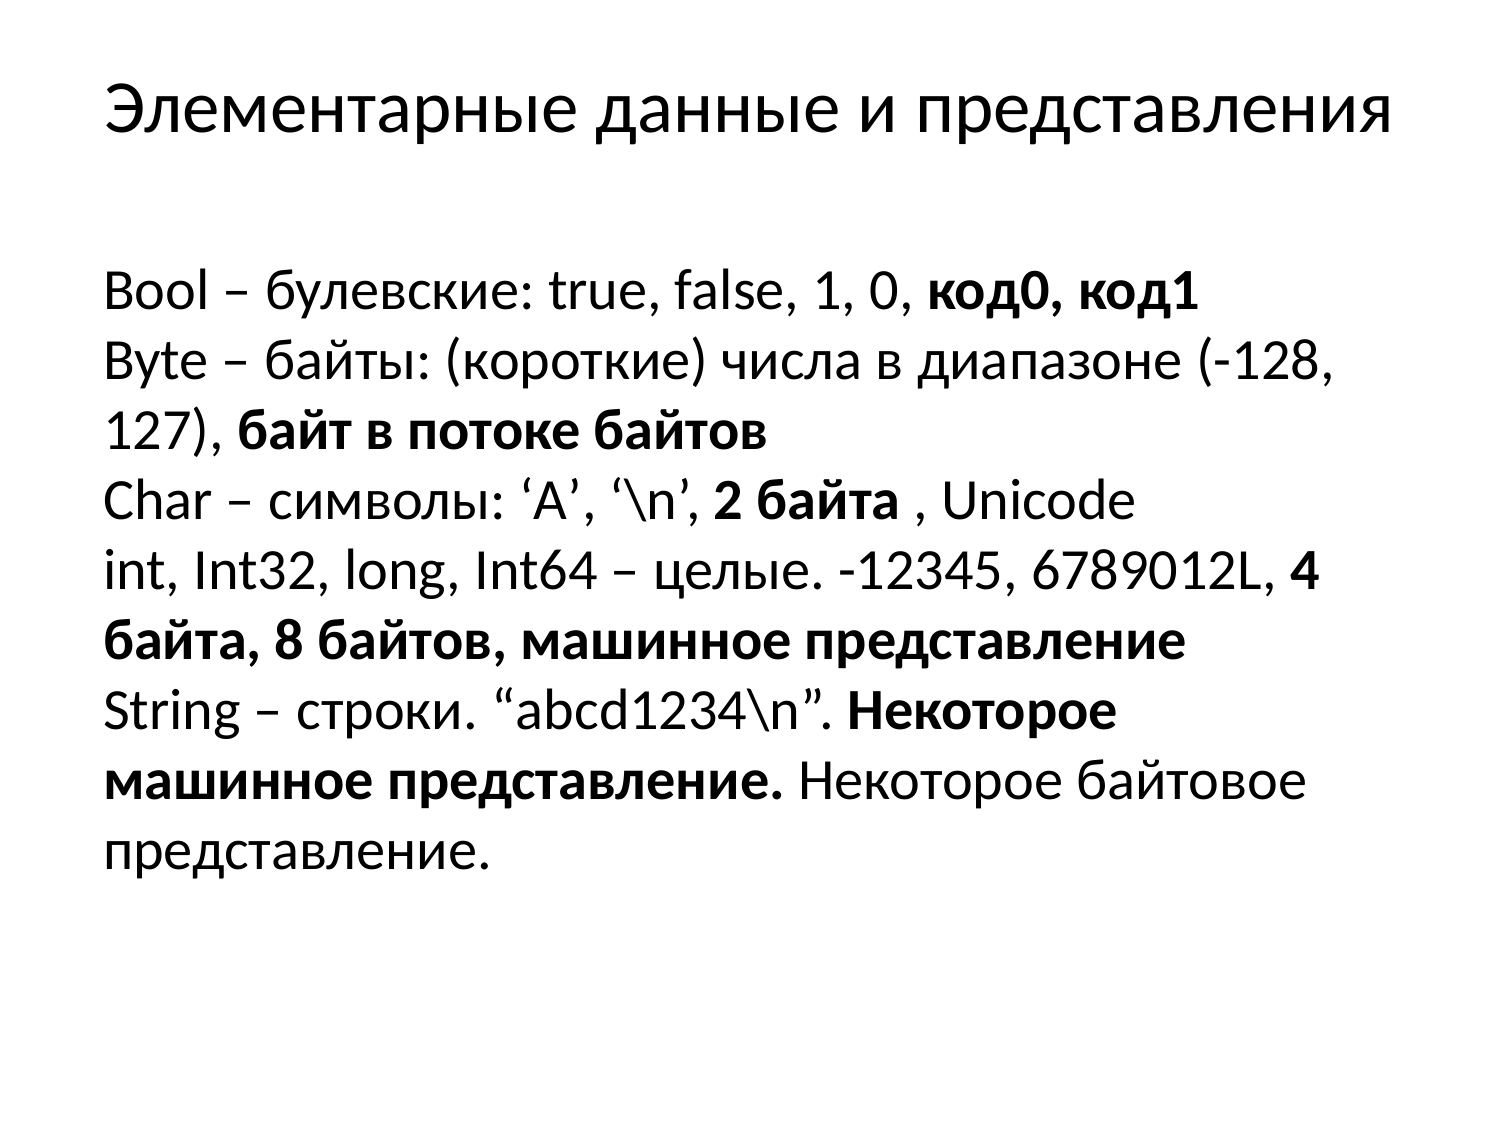

# Элементарные данные и представления
Bool – булевские: true, false, 1, 0, код0, код1
Byte – байты: (короткие) числа в диапазоне (-128, 127), байт в потоке байтов
Char – символы: ‘А’, ‘\n’, 2 байта , Unicode
int, Int32, long, Int64 – целые. -12345, 6789012L, 4 байта, 8 байтов, машинное представление
String – строки. “abcd1234\n”. Некоторое машинное представление. Некоторое байтовое представление.